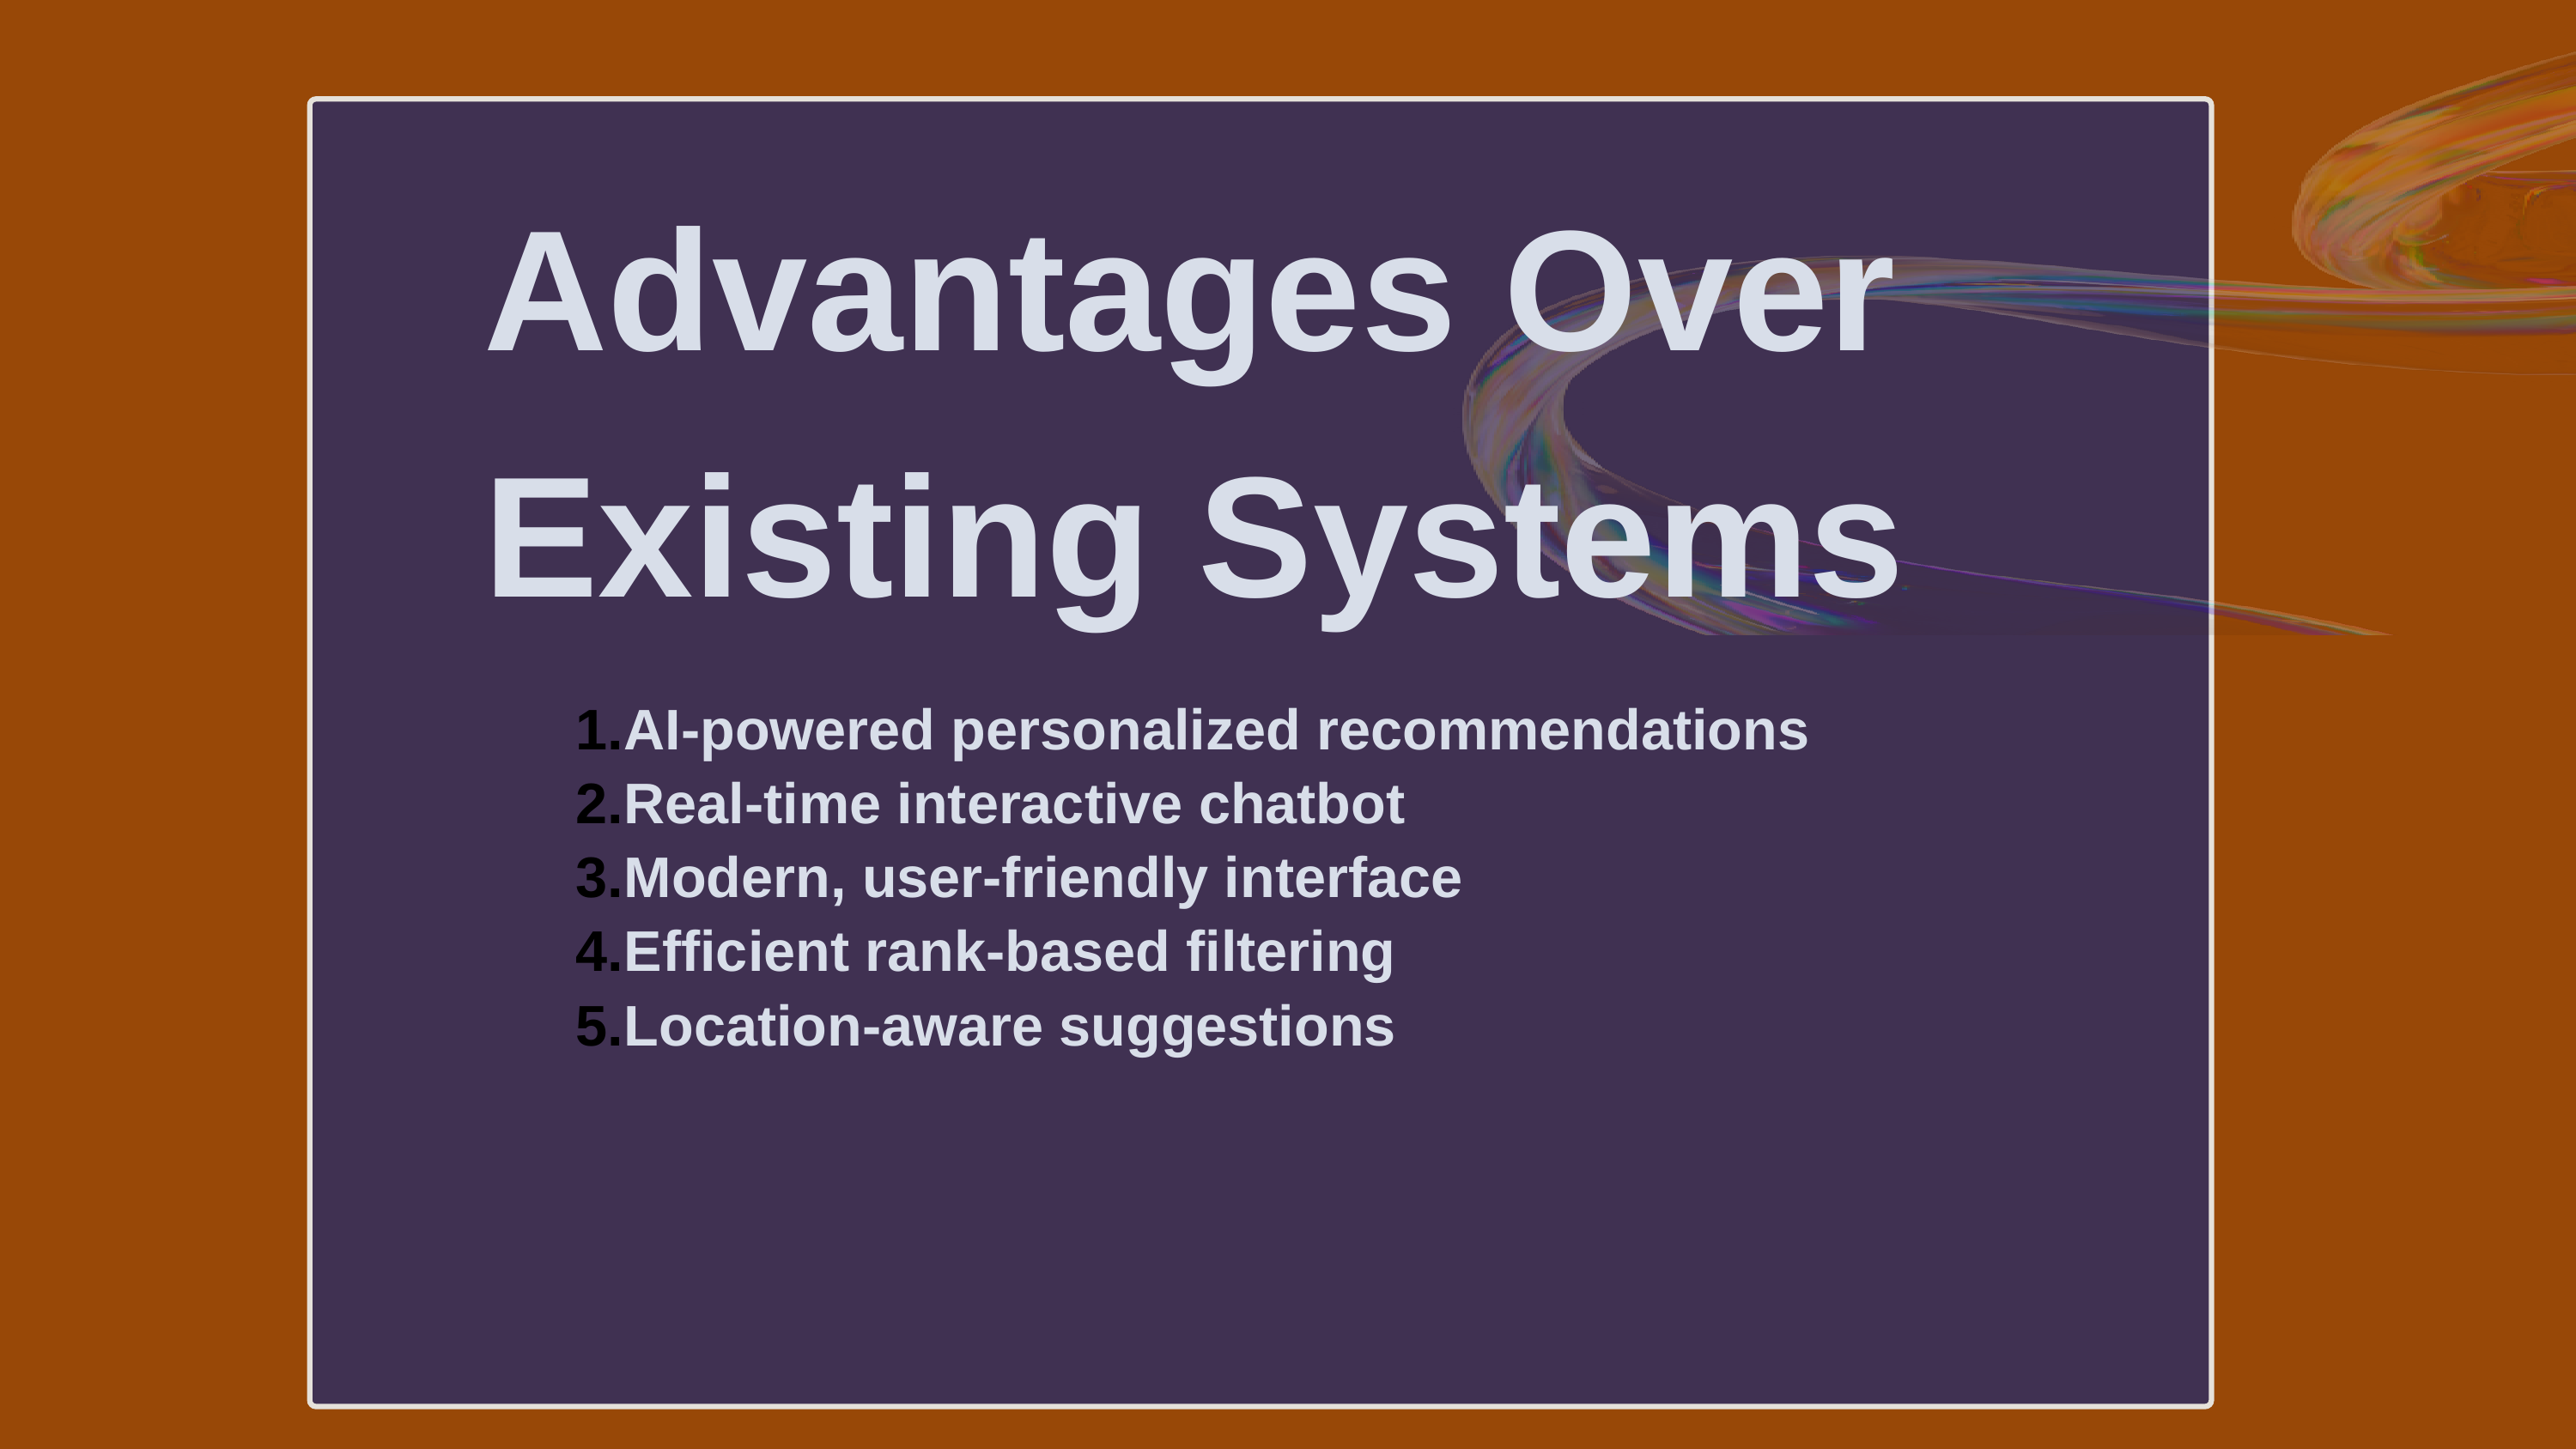

Advantages Over
Existing Systems
AI-powered personalized recommendations
Real-time interactive chatbot
Modern, user-friendly interface
Efficient rank-based filtering
Location-aware suggestions